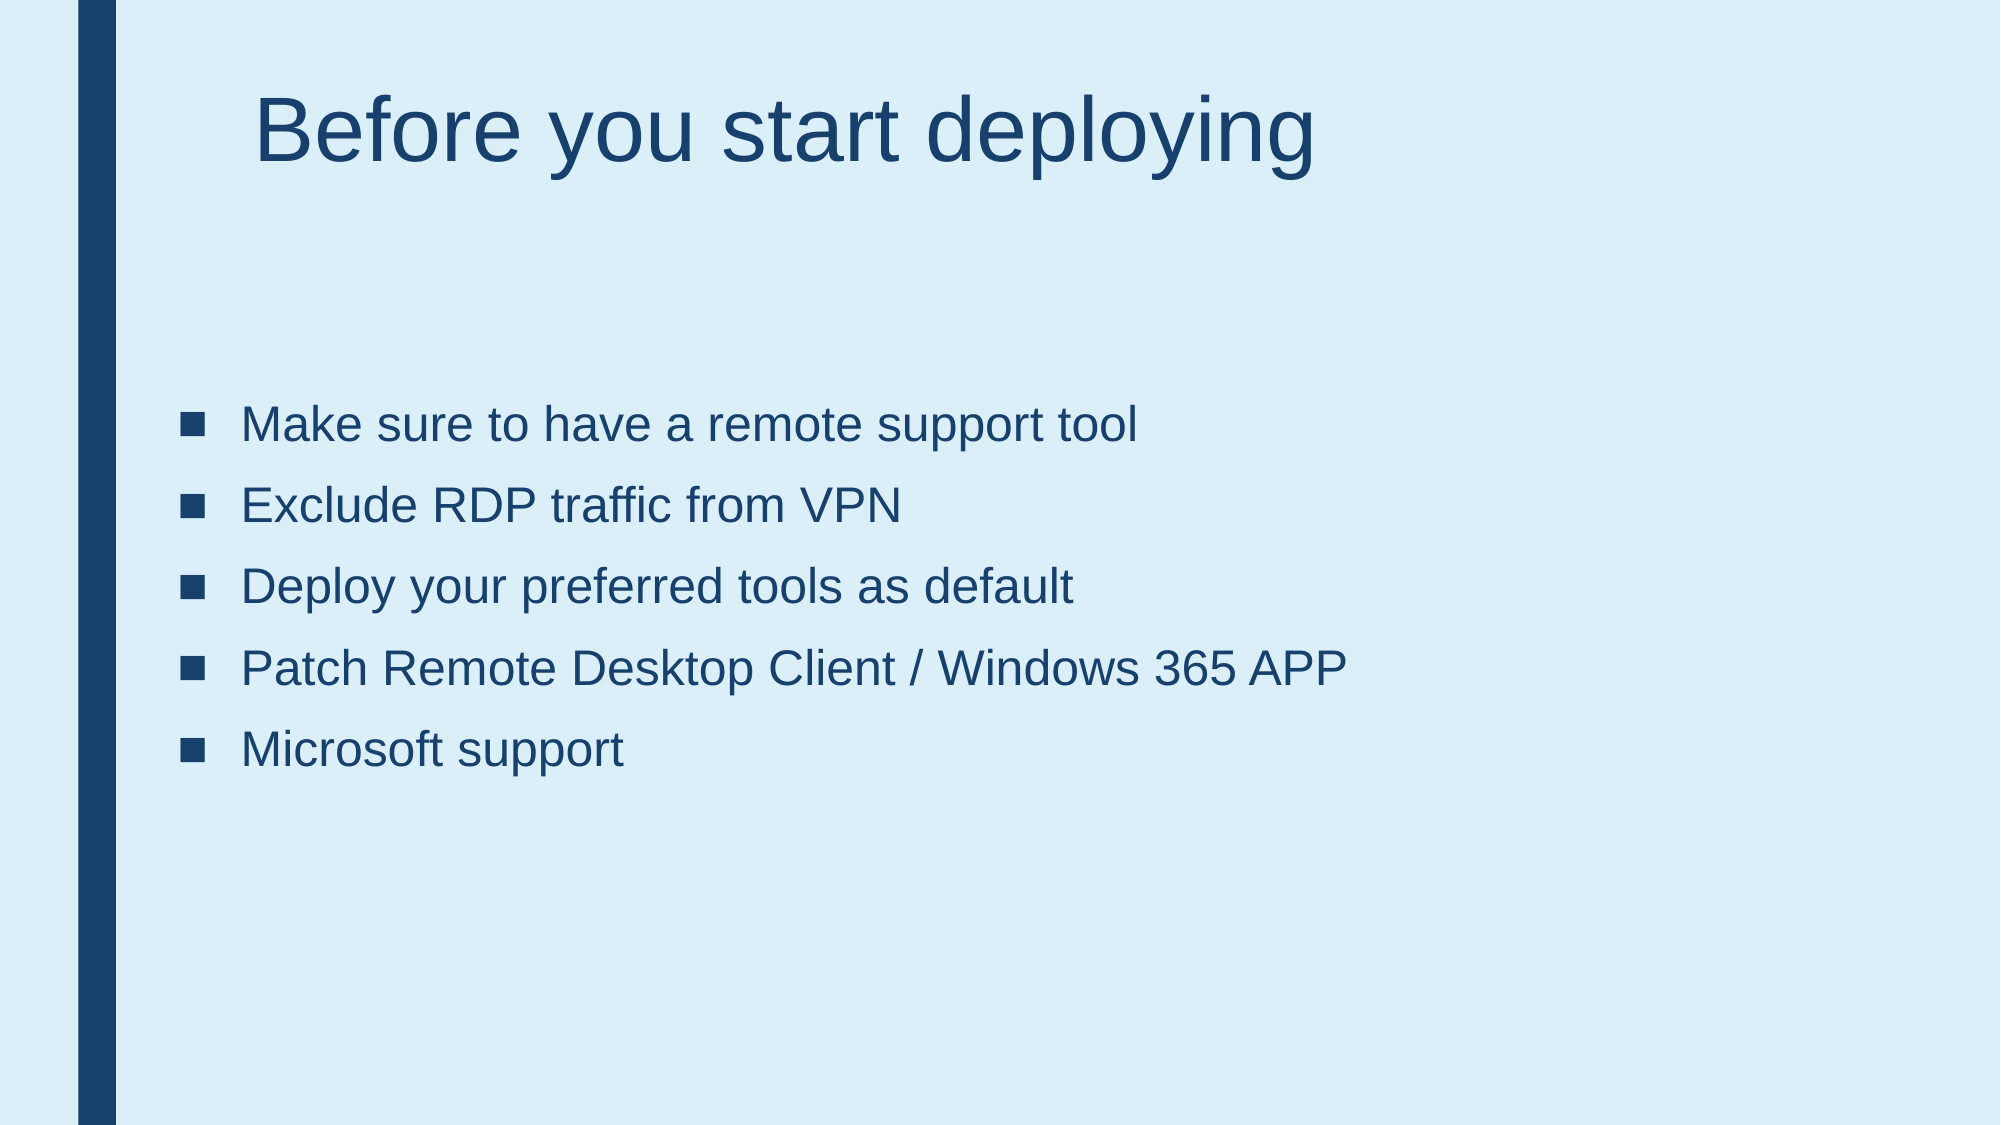

# Before you start deploying

Make sure to have a remote support tool
Exclude RDP traffic from VPN
Deploy your preferred tools as default
Patch Remote Desktop Client / Windows 365 APP
Microsoft support